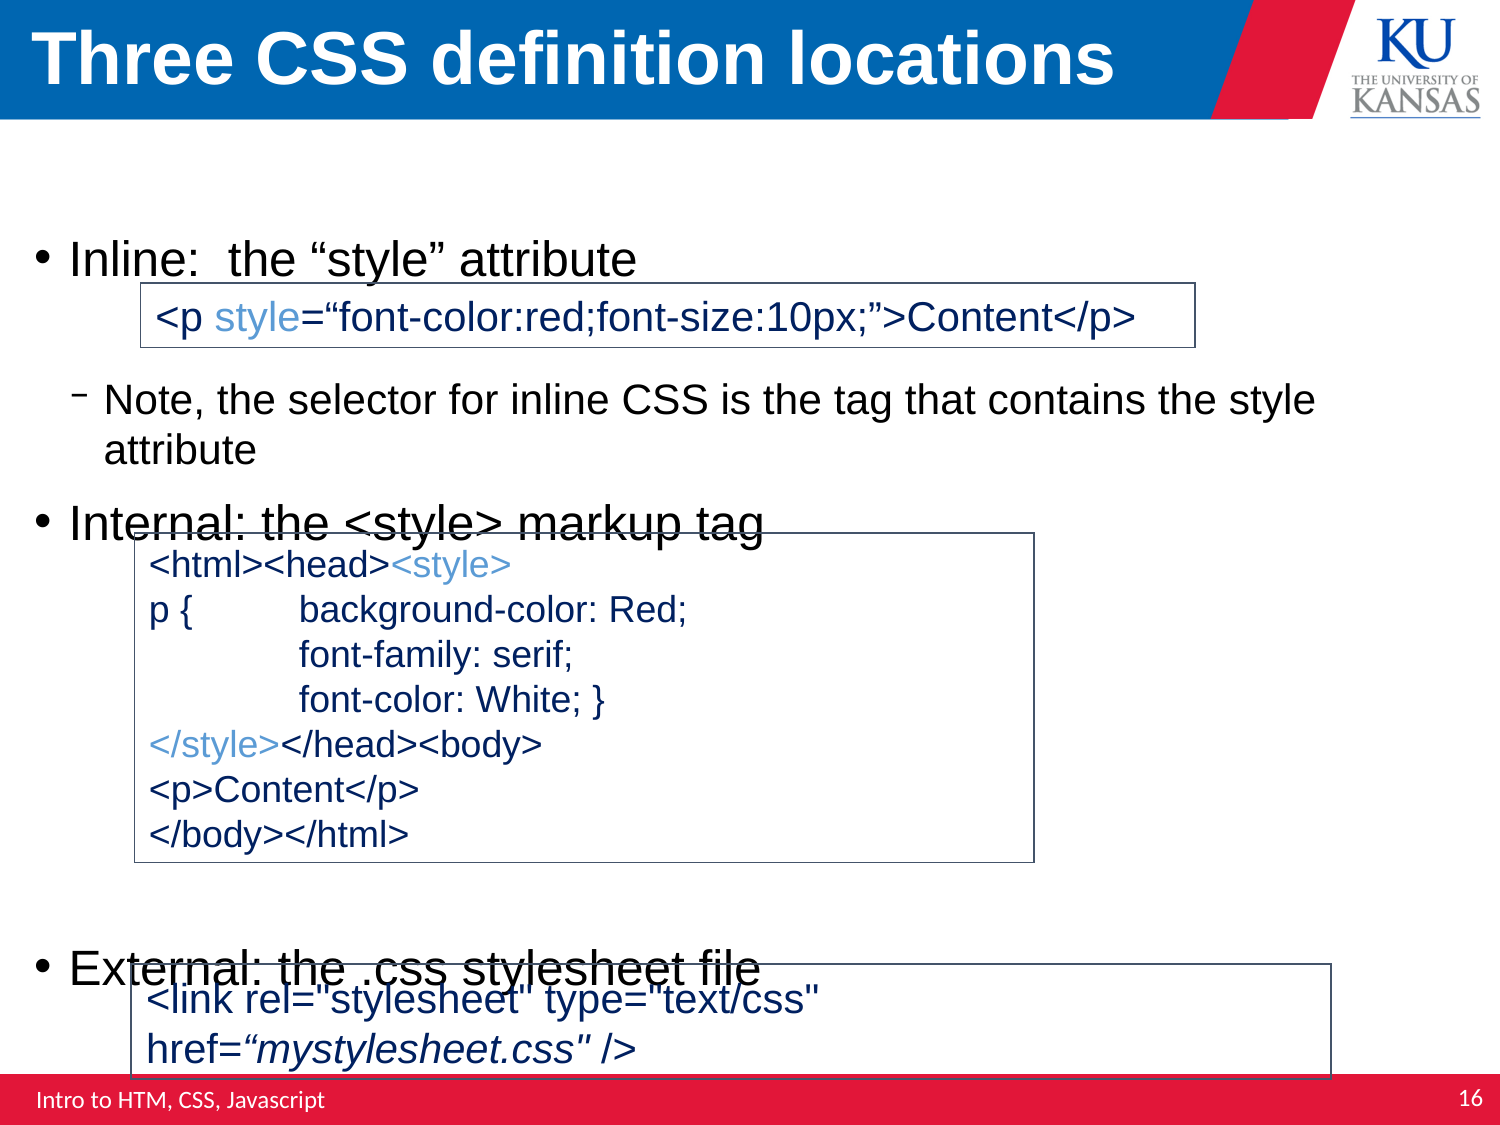

# Three CSS definition locations
Inline:  the “style” attribute

Note, the selector for inline CSS is the tag that contains the style attribute
Internal: the <style> markup tag

External: the .css stylesheet file

<p style=“font-color:red;font-size:10px;”>Content</p>
<html><head><style>
p {	background-color: Red;
	font-family: serif;
	font-color: White; }
</style></head><body>
<p>Content</p>
</body></html>
<link rel="stylesheet" type="text/css" href=“mystylesheet.css" />
16
Intro to HTM, CSS, Javascript